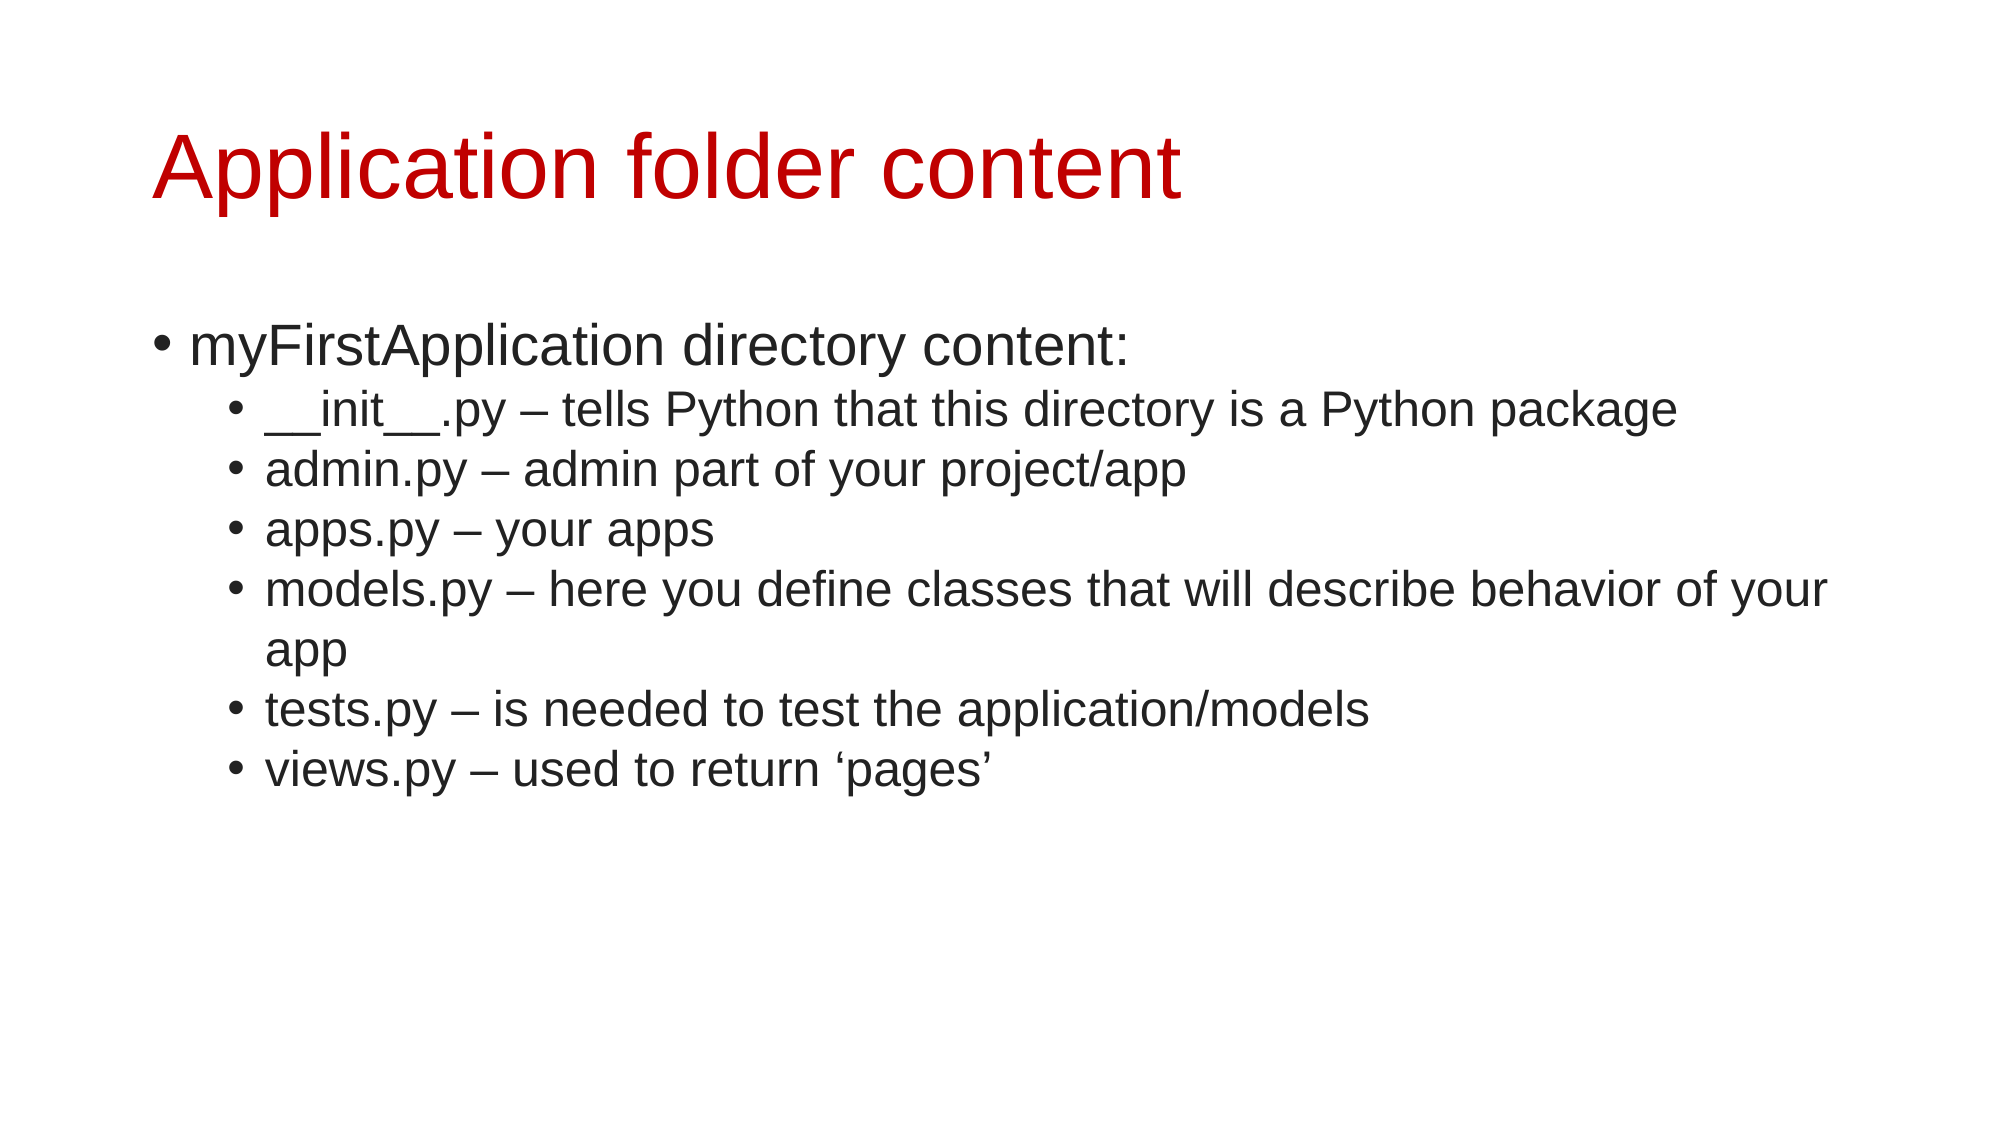

# Application folder content
myFirstApplication directory content:
__init__.py – tells Python that this directory is a Python package
admin.py – admin part of your project/app
apps.py – your apps
models.py – here you define classes that will describe behavior of your app
tests.py – is needed to test the application/models
views.py – used to return ‘pages’